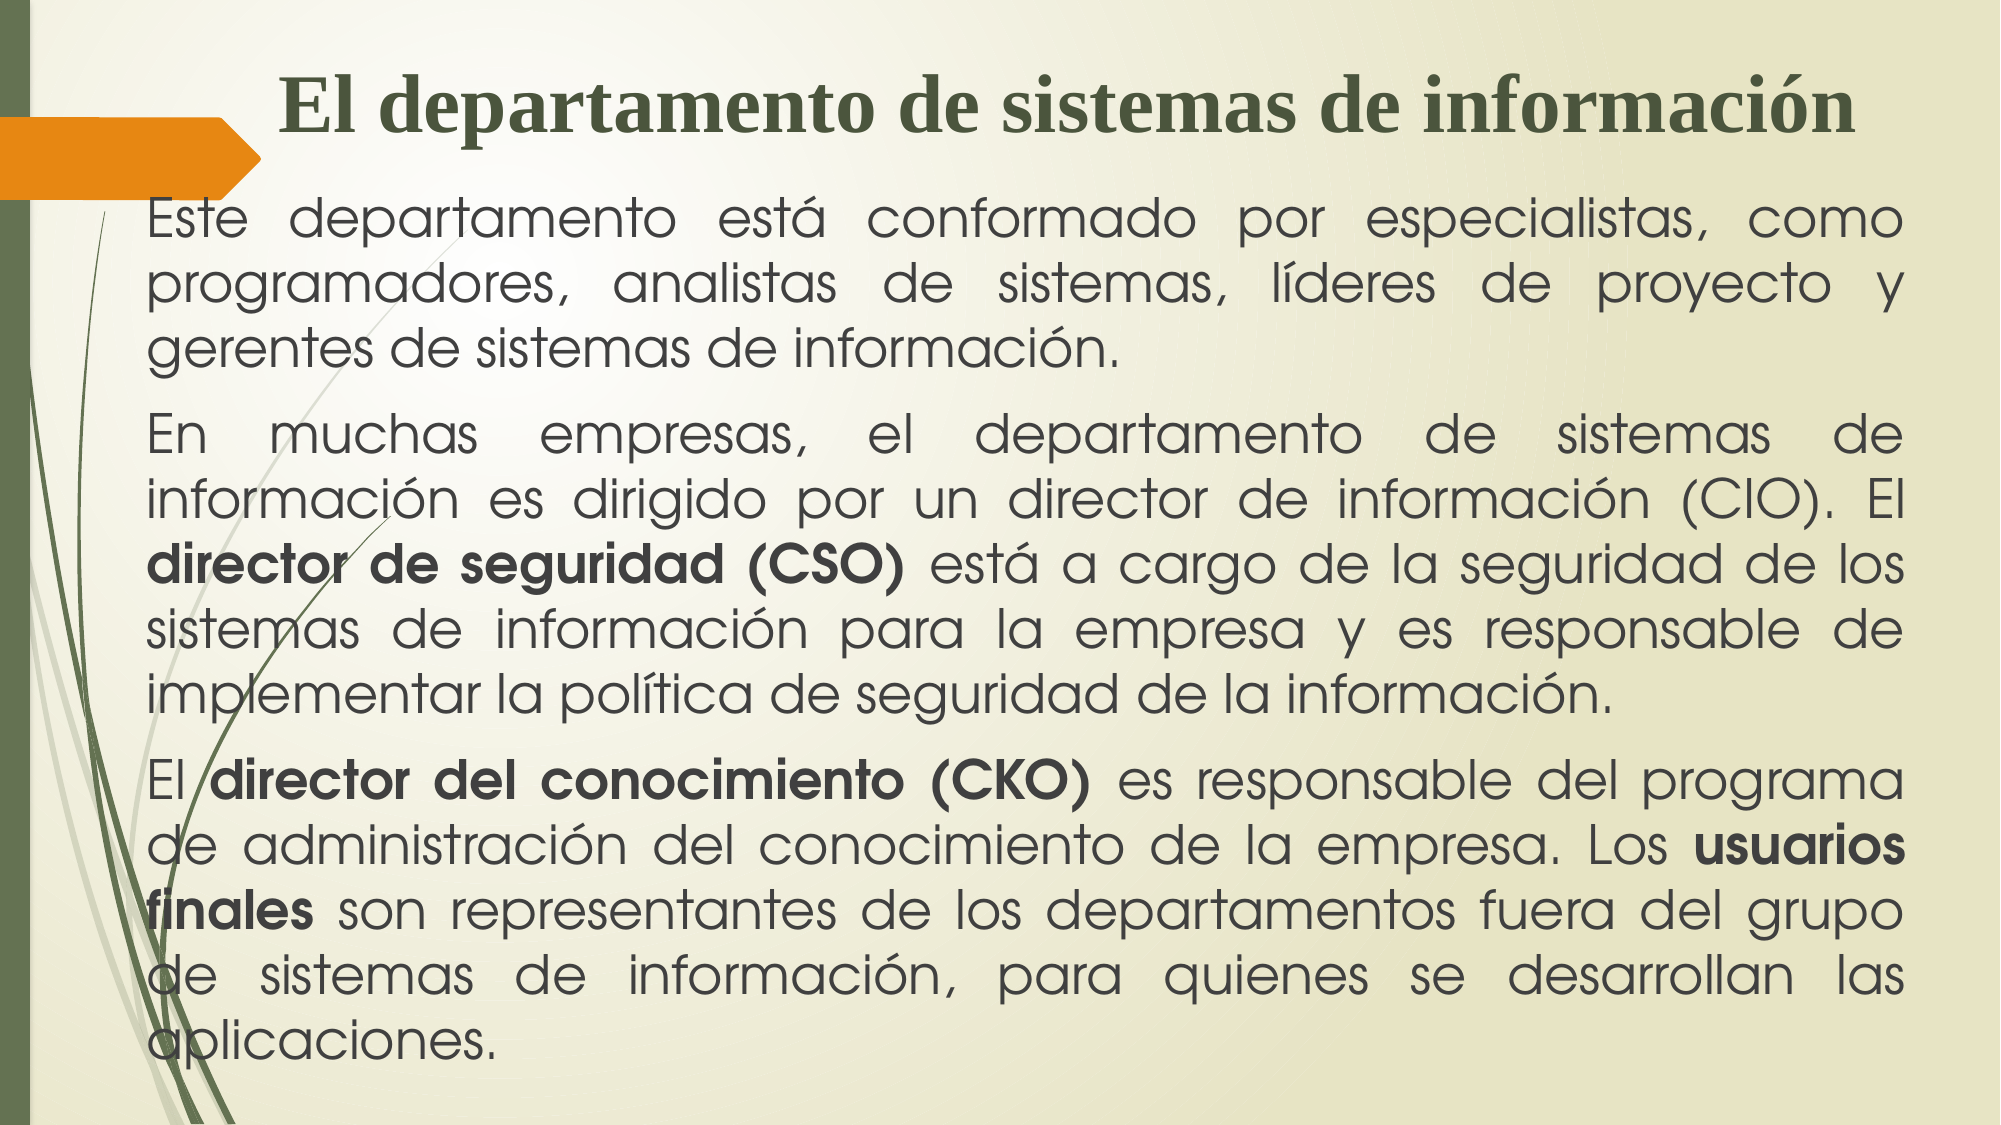

# El departamento de sistemas de información
Este departamento está conformado por especialistas, como programadores, analistas de sistemas, líderes de proyecto y gerentes de sistemas de información.
En muchas empresas, el departamento de sistemas de información es dirigido por un director de información (CIO). El director de seguridad (CSO) está a cargo de la seguridad de los sistemas de información para la empresa y es responsable de implementar la política de seguridad de la información.
El director del conocimiento (CKO) es responsable del programa de administración del conocimiento de la empresa. Los usuarios finales son representantes de los departamentos fuera del grupo de sistemas de información, para quienes se desarrollan las aplicaciones.